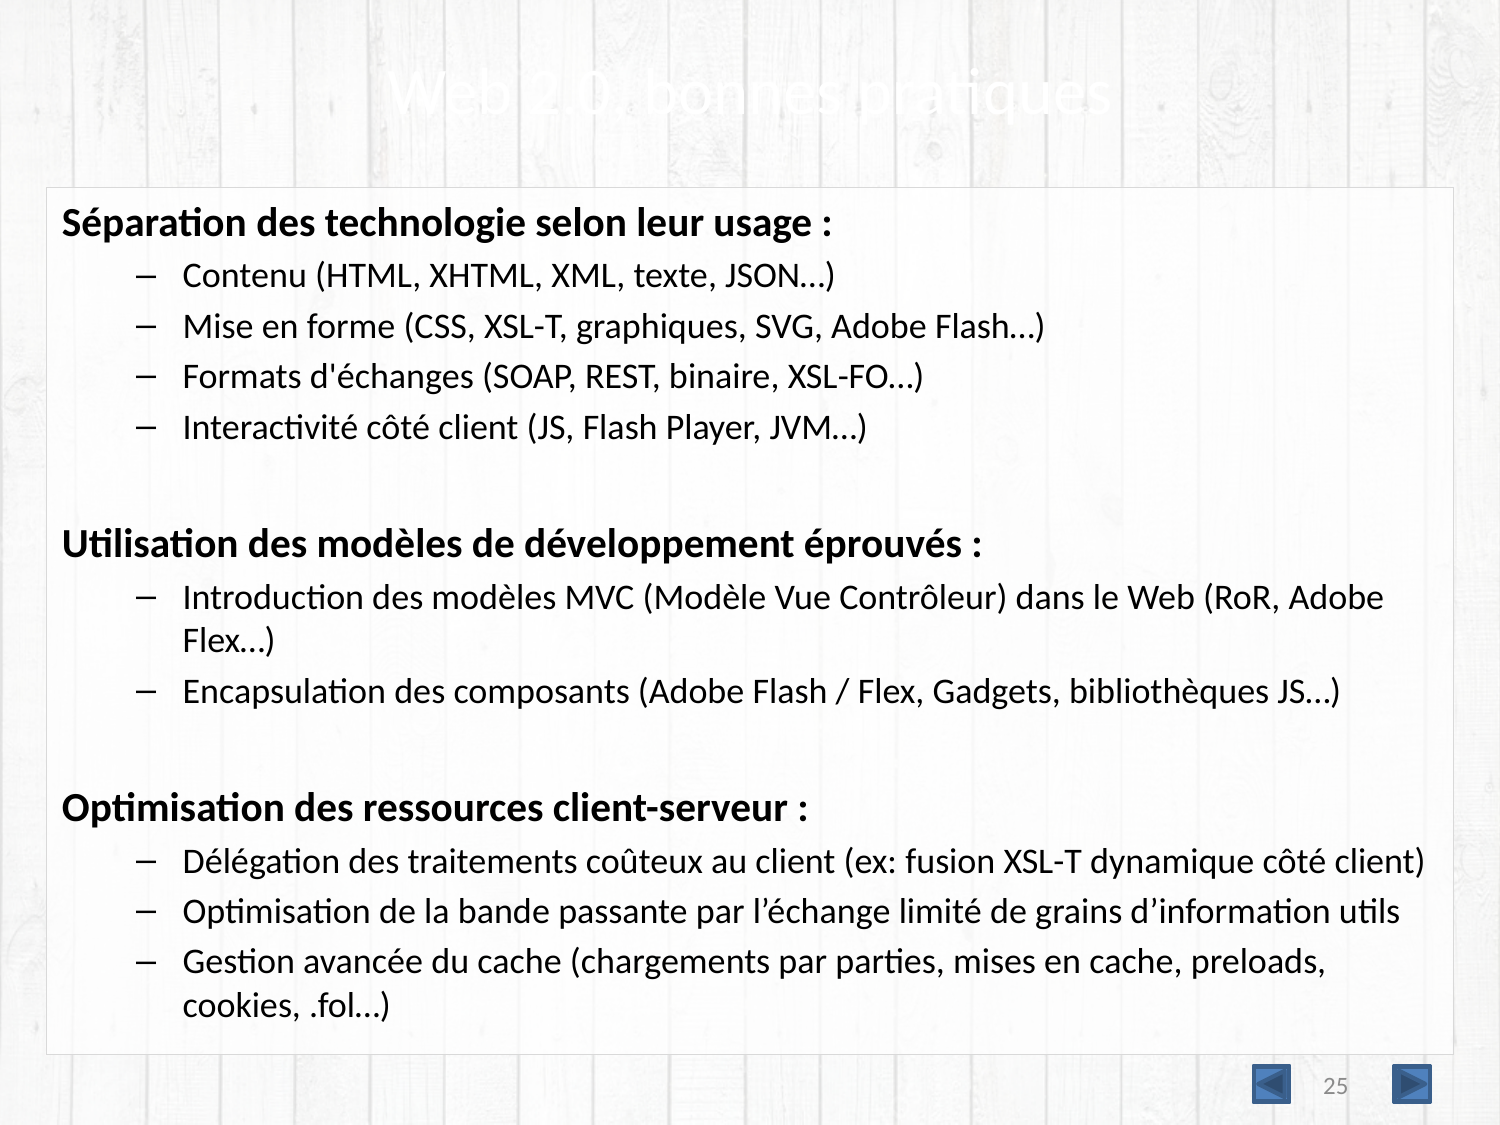

# Web 2.0, bonnes pratiques
Séparation des technologie selon leur usage :
Contenu (HTML, XHTML, XML, texte, JSON…)
Mise en forme (CSS, XSL-T, graphiques, SVG, Adobe Flash…)
Formats d'échanges (SOAP, REST, binaire, XSL-FO…)
Interactivité côté client (JS, Flash Player, JVM…)

Utilisation des modèles de développement éprouvés :
Introduction des modèles MVC (Modèle Vue Contrôleur) dans le Web (RoR, Adobe Flex…)
Encapsulation des composants (Adobe Flash / Flex, Gadgets, bibliothèques JS…)

Optimisation des ressources client-serveur :
Délégation des traitements coûteux au client (ex: fusion XSL-T dynamique côté client)
Optimisation de la bande passante par l’échange limité de grains d’information utils
Gestion avancée du cache (chargements par parties, mises en cache, preloads, cookies, .fol…)
25